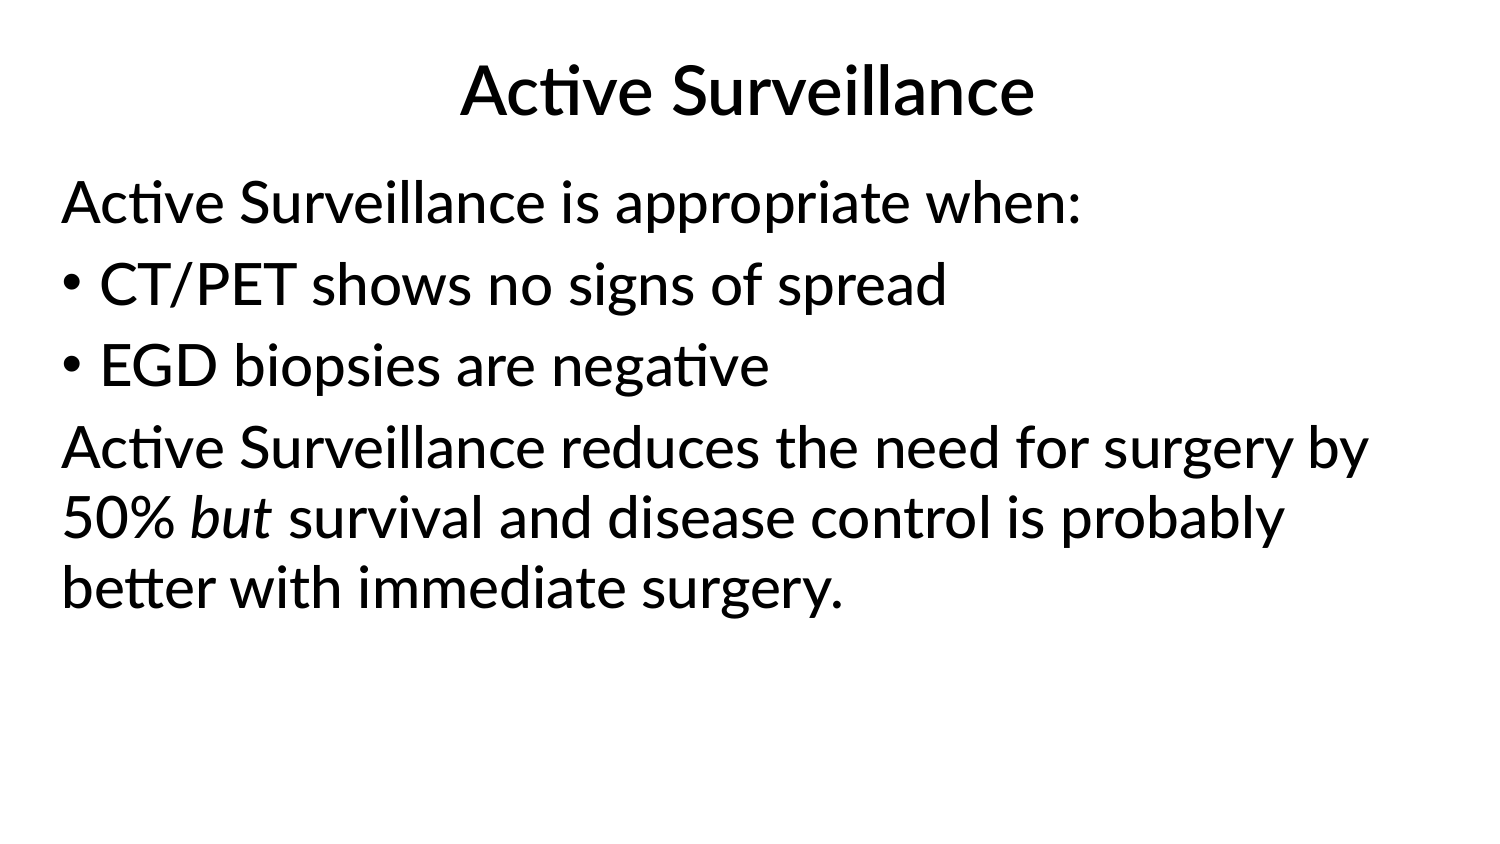

# Active Surveillance
Active Surveillance is appropriate when:
CT/PET shows no signs of spread
EGD biopsies are negative
Active Surveillance reduces the need for surgery by 50% but survival and disease control is probably better with immediate surgery.